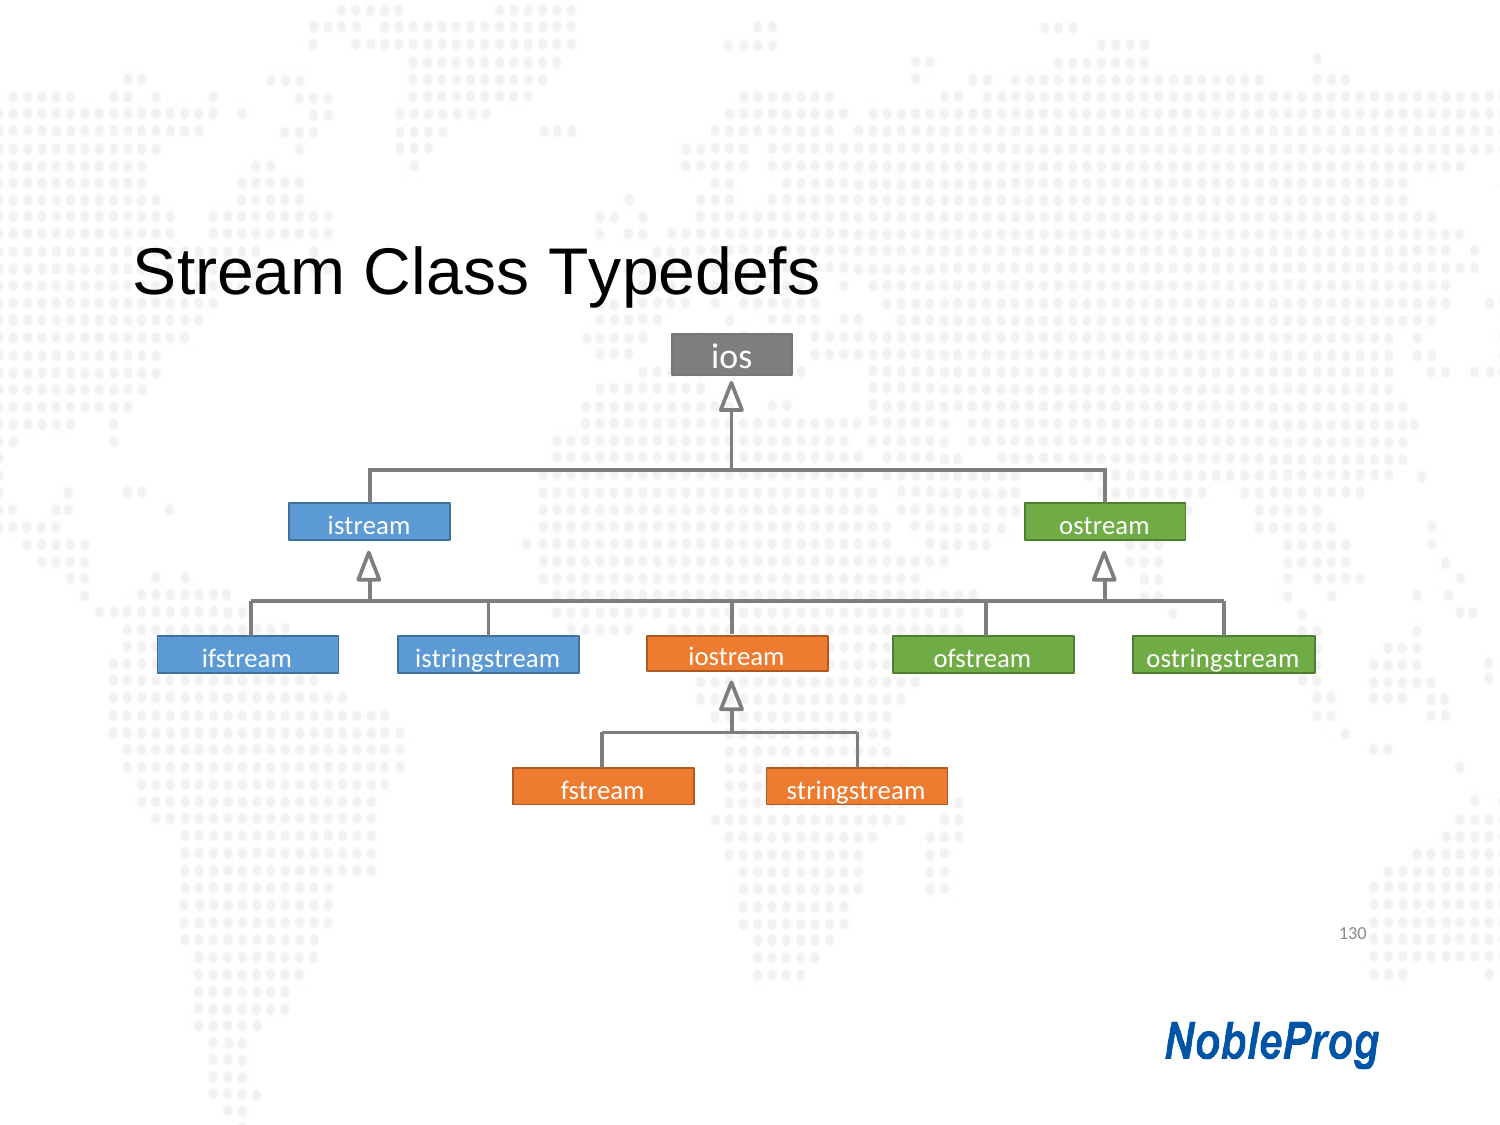

# Stream Class Typedefs
ios

istream
ostream

ifstream
istringstream
iostream
ofstream
ostringstream

fstream
stringstream
130